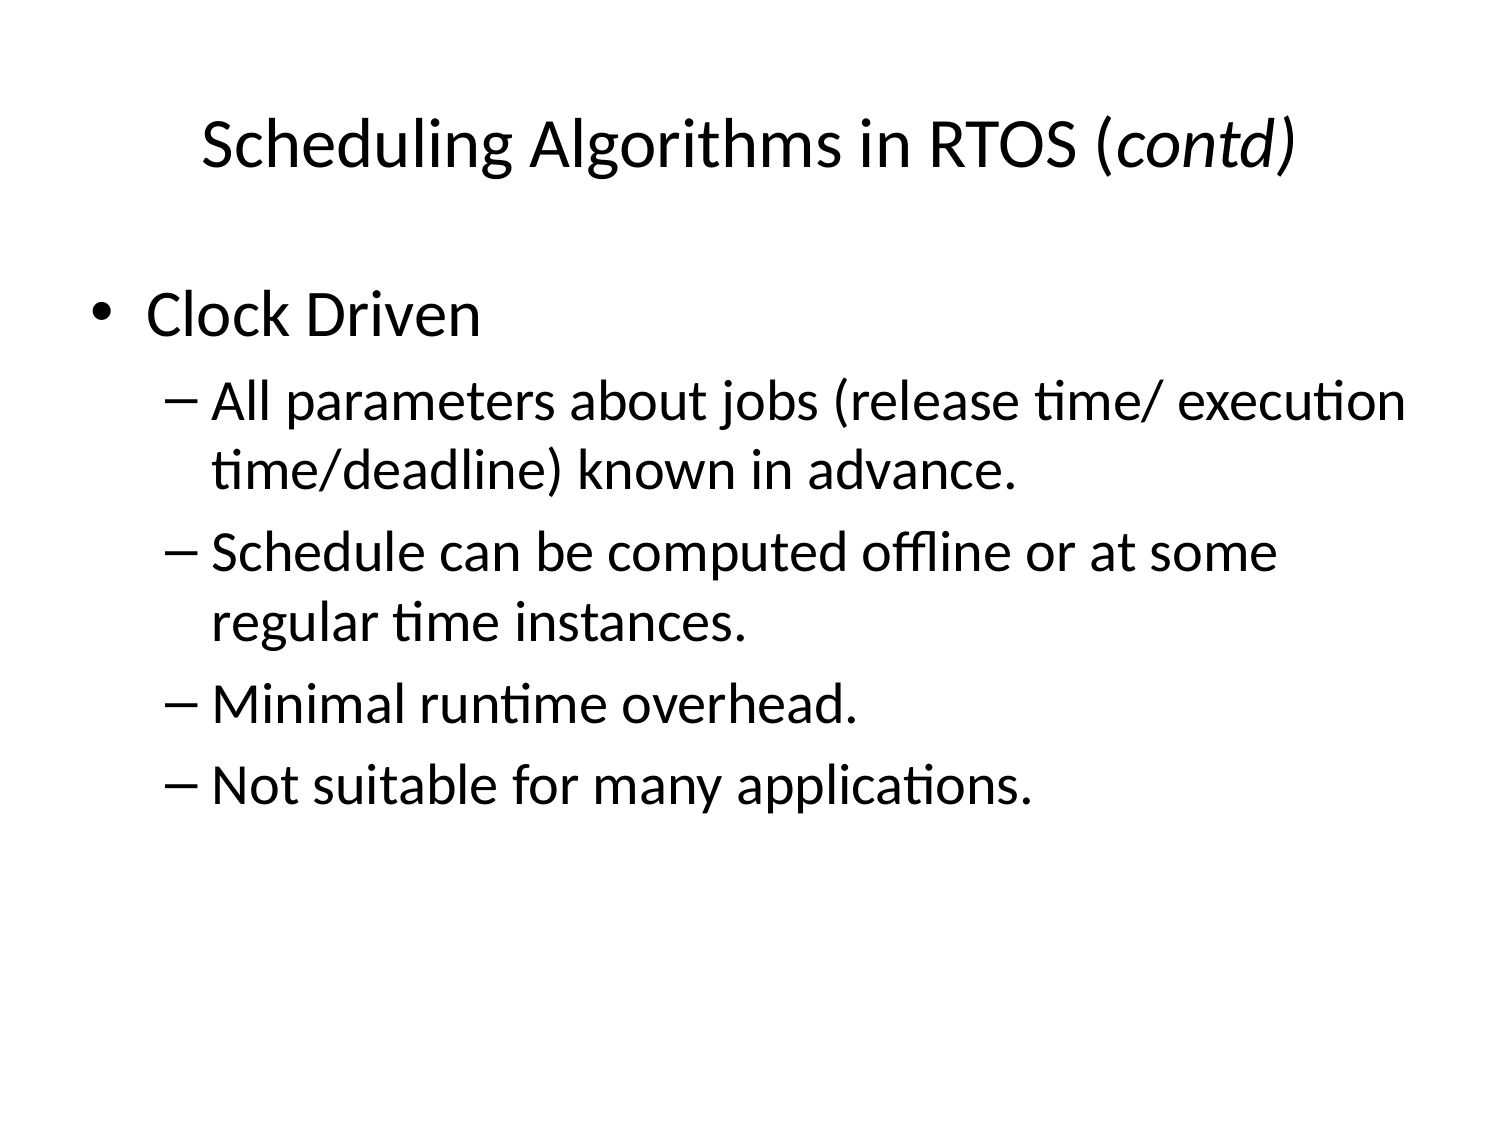

# Scheduling Algorithms in RTOS (contd)
Clock Driven
All parameters about jobs (release time/ execution time/deadline) known in advance.
Schedule can be computed offline or at some regular time instances.
Minimal runtime overhead.
Not suitable for many applications.